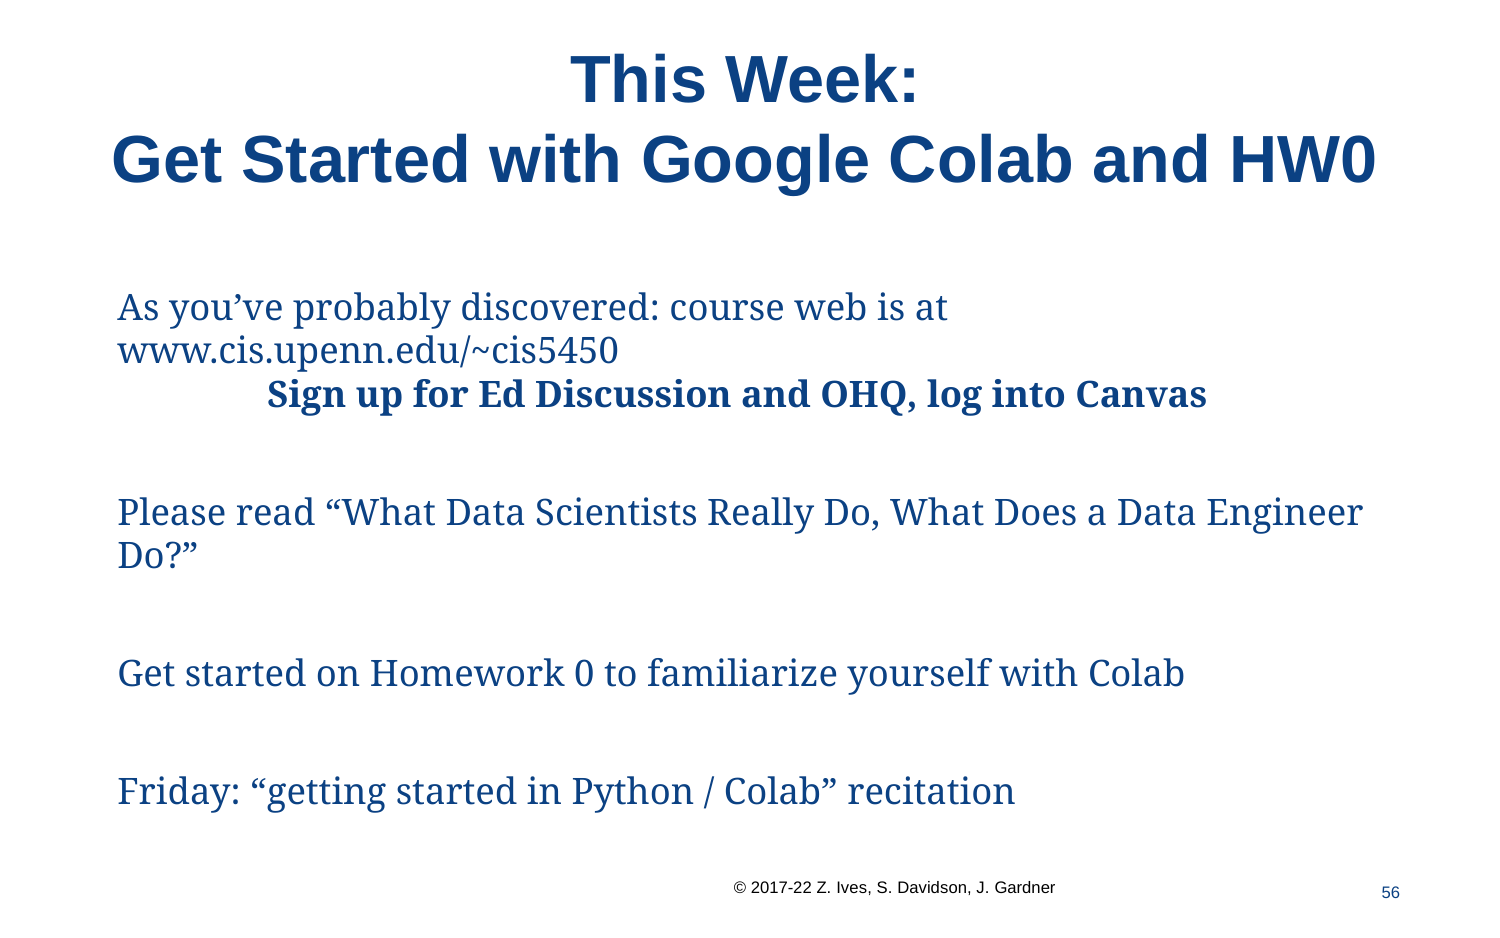

# This Week: Get Started with Google Colab and HW0
As you’ve probably discovered: course web is at  www.cis.upenn.edu/~cis5450
	Sign up for Ed Discussion and OHQ, log into Canvas

Please read “What Data Scientists Really Do, What Does a Data Engineer Do?”

Get started on Homework 0 to familiarize yourself with Colab

Friday: “getting started in Python / Colab” recitation
56